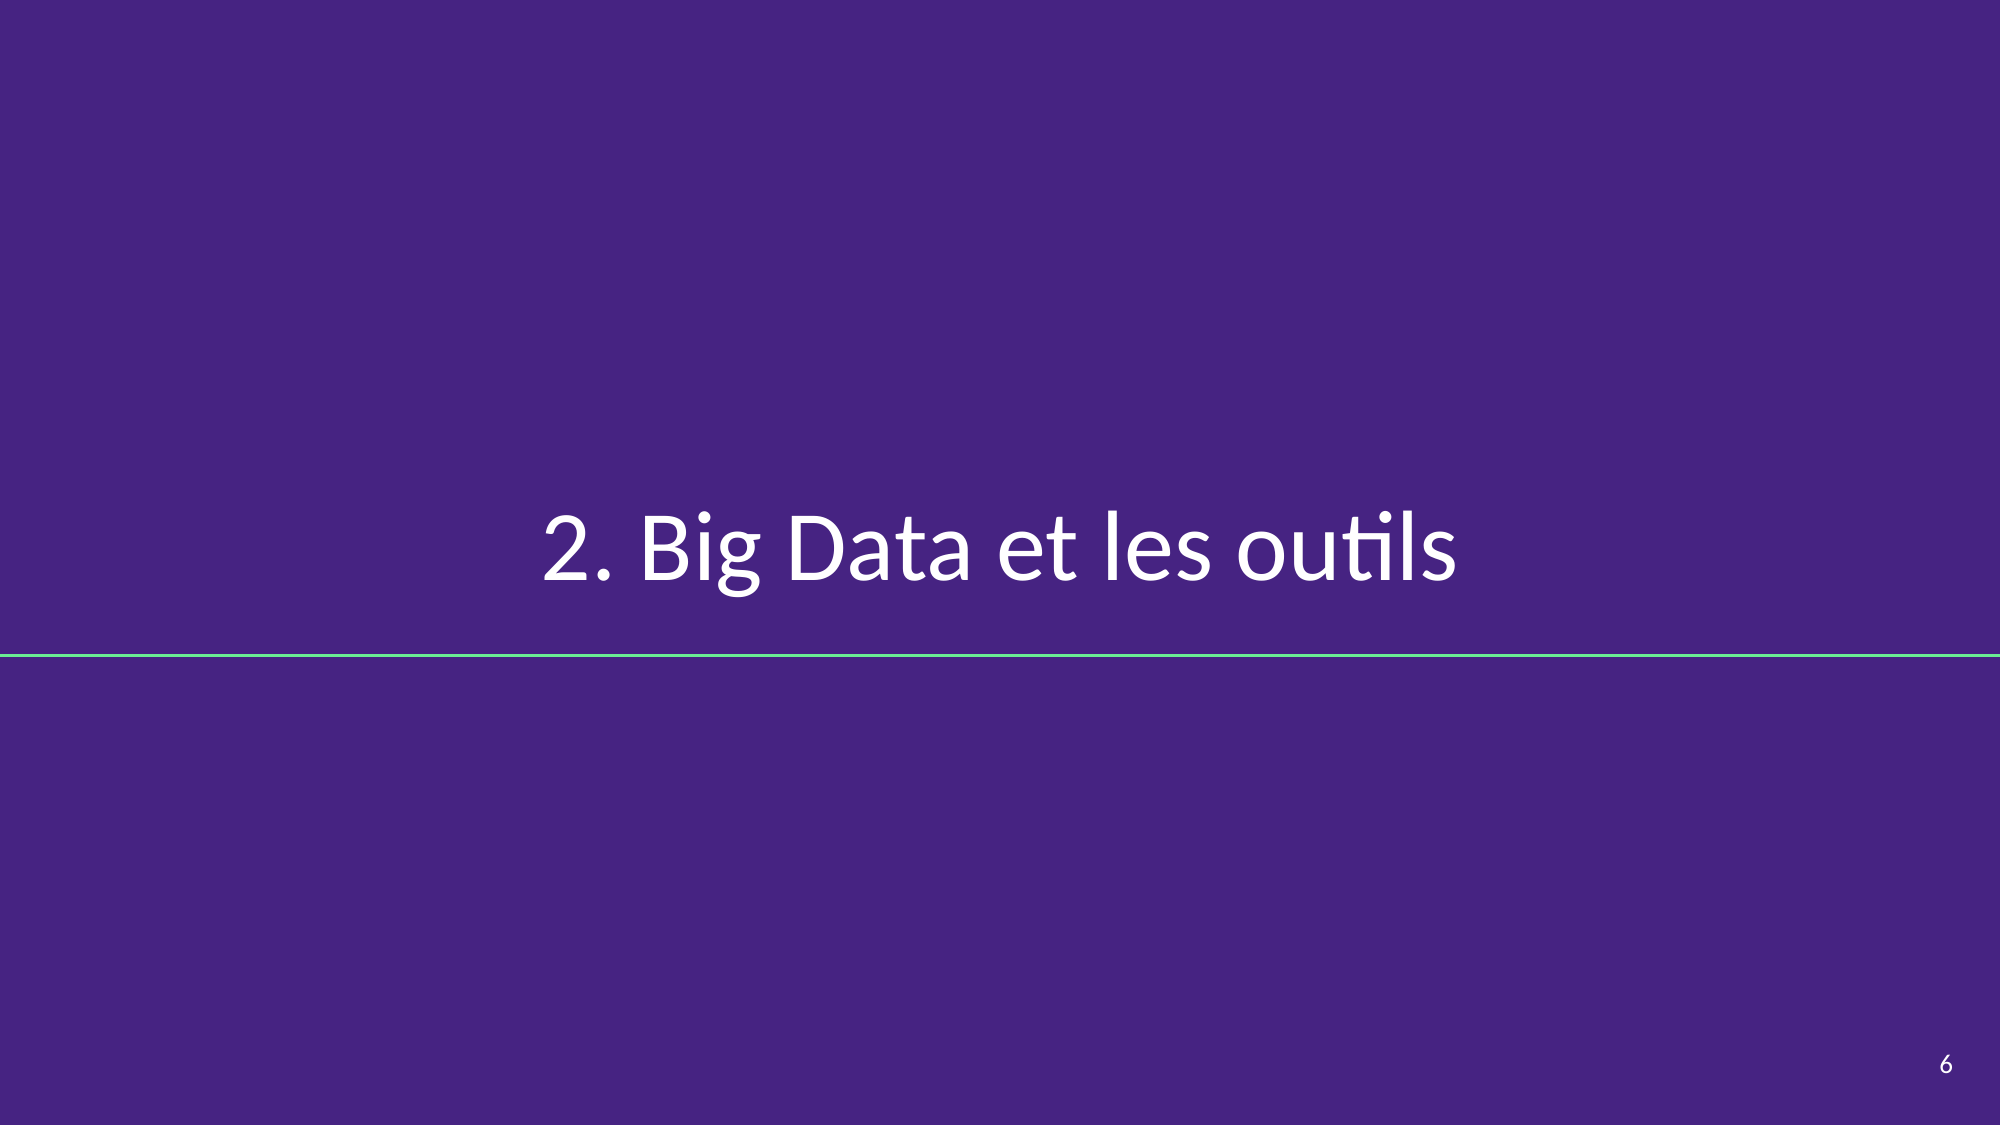

# 2. Big Data et les outils
6